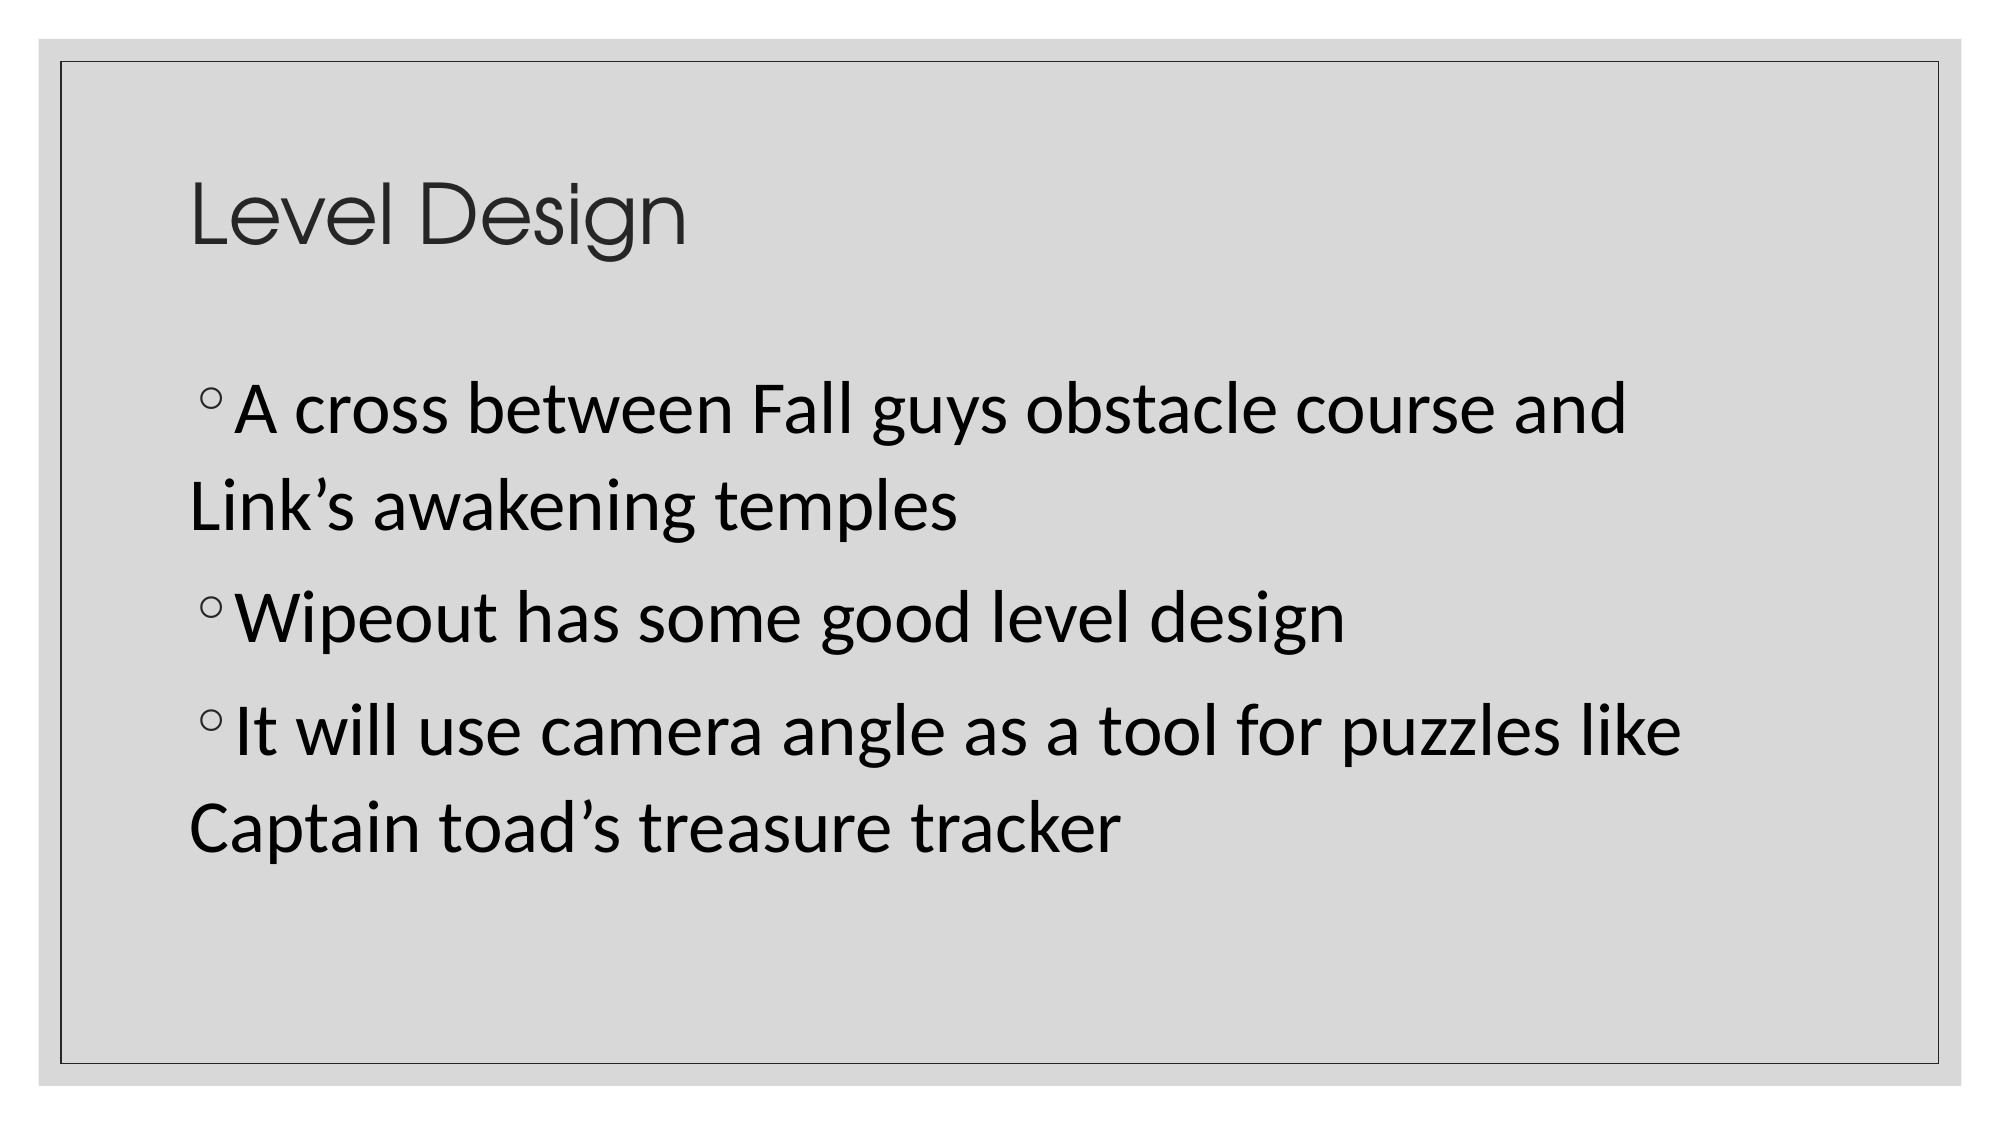

# Level Design
A cross between Fall guys obstacle course and Link’s awakening temples
Wipeout has some good level design
It will use camera angle as a tool for puzzles like Captain toad’s treasure tracker